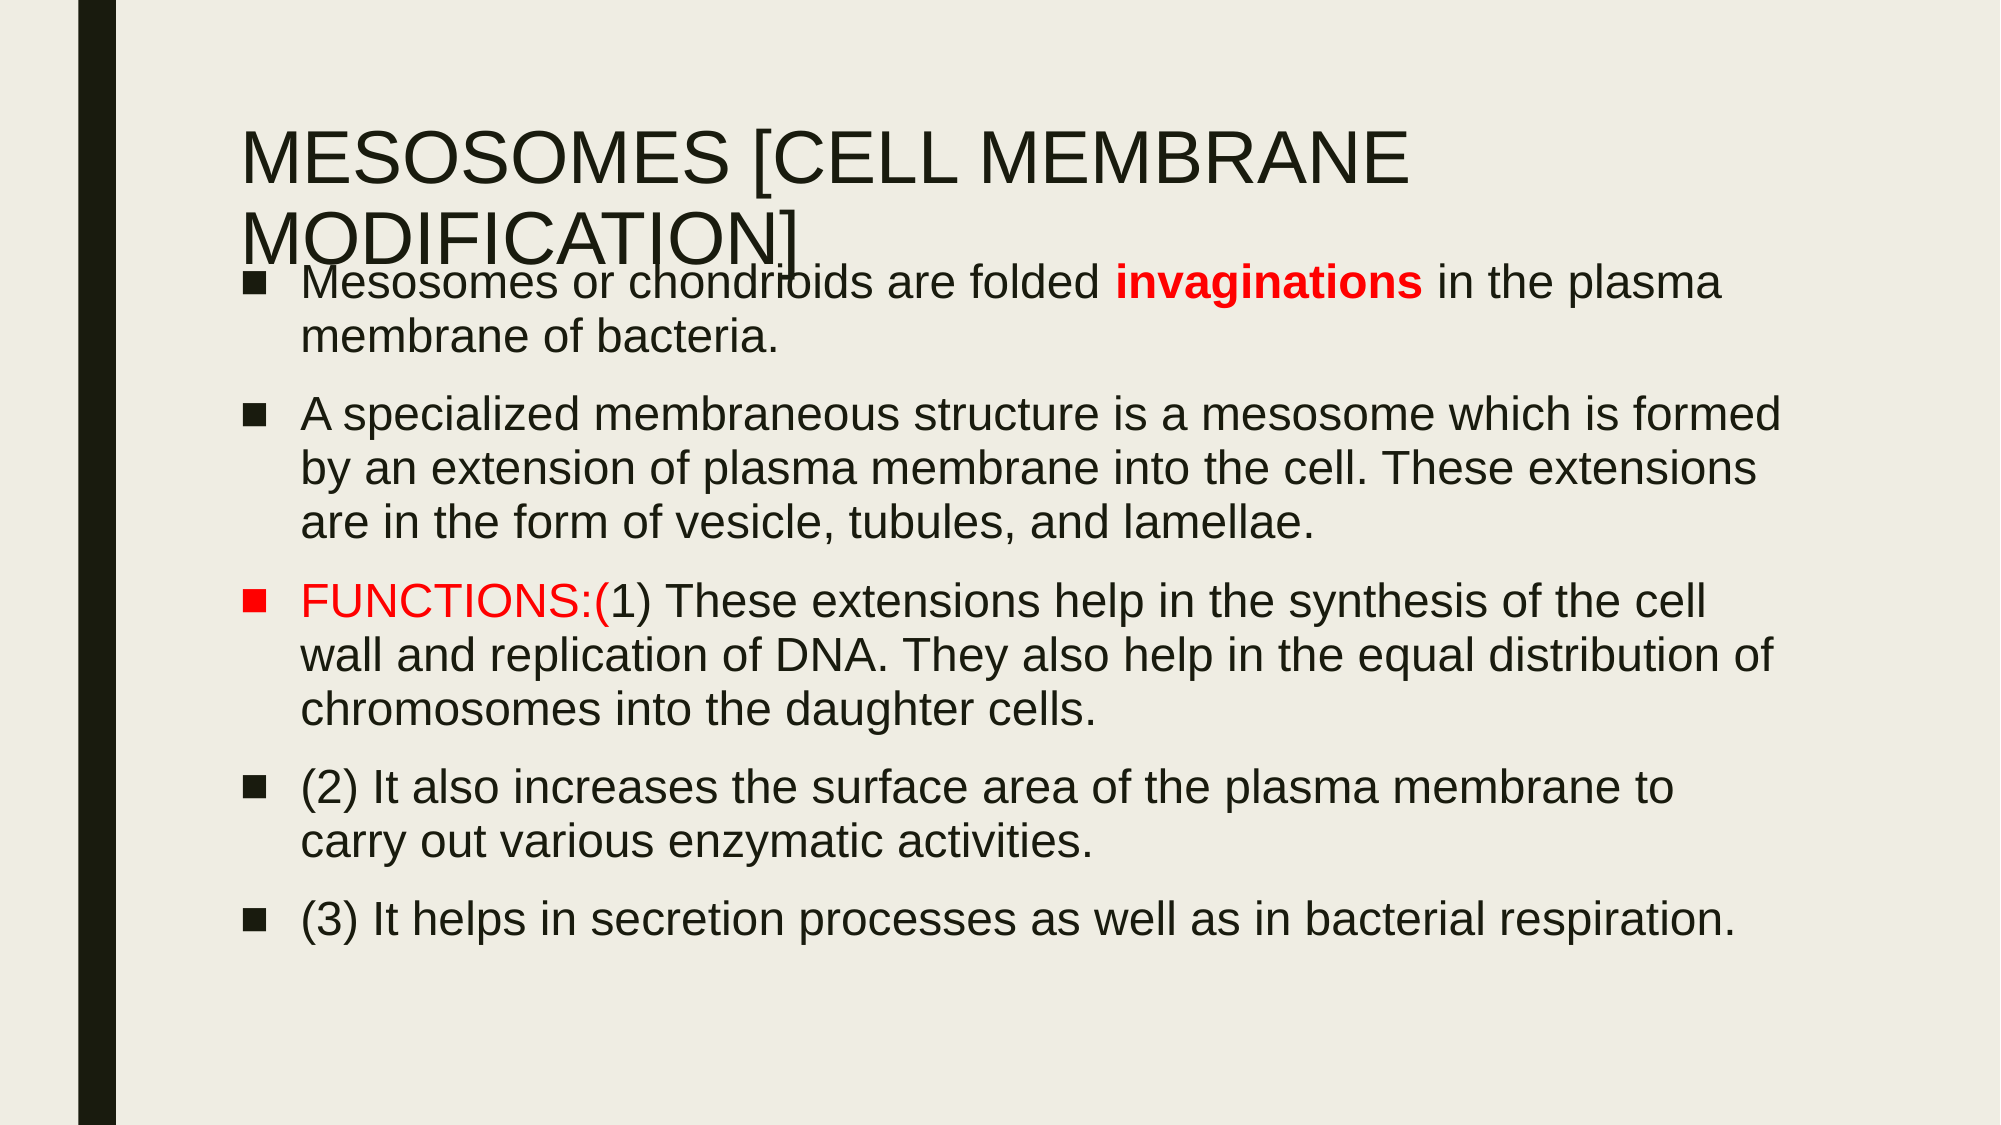

# MESOSOMES [CELL MEMBRANE MODIFICATION]
Mesosomes or chondrioids are folded invaginations in the plasma membrane of bacteria.
A specialized membraneous structure is a mesosome which is formed by an extension of plasma membrane into the cell. These extensions are in the form of vesicle, tubules, and lamellae.
FUNCTIONS:(1) These extensions help in the synthesis of the cell wall and replication of DNA. They also help in the equal distribution of chromosomes into the daughter cells.
(2) It also increases the surface area of the plasma membrane to carry out various enzymatic activities.
(3) It helps in secretion processes as well as in bacterial respiration.